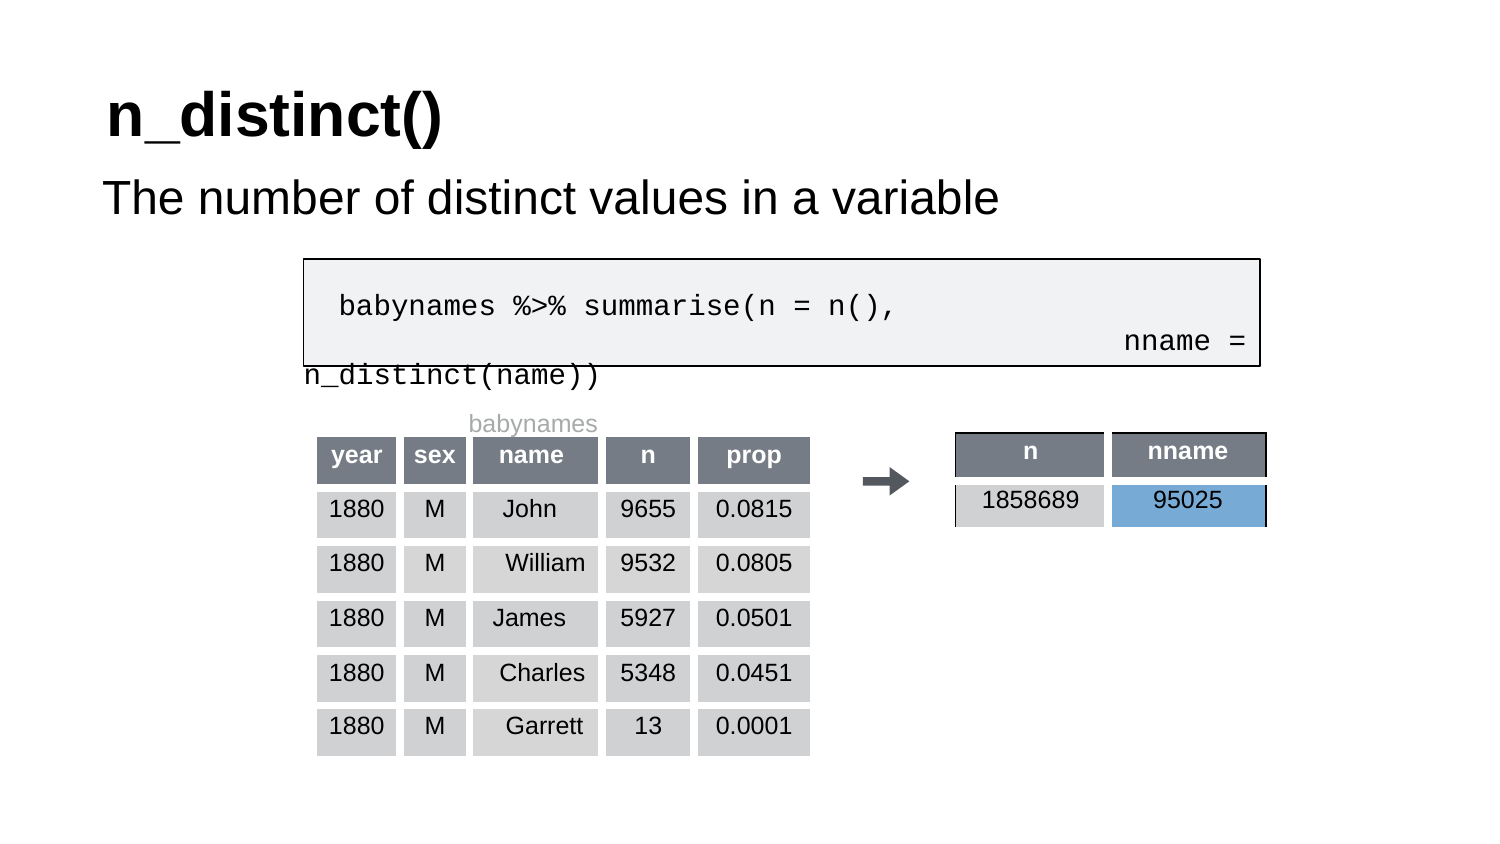

n_distinct()
The number of distinct values in a variable
  babynames %>% summarise(n = n(),
 					    nname = n_distinct(name))
babynames
| n | nname |
| --- | --- |
| 1858689 | 95025 |
| year | sex | name | n | prop |
| --- | --- | --- | --- | --- |
| 1880 | M | John | 9655 | 0.0815 |
| 1880 | M | William | 9532 | 0.0805 |
| 1880 | M | James | 5927 | 0.0501 |
| 1880 | M | Charles | 5348 | 0.0451 |
| 1880 | M | Garrett | 13 | 0.0001 |